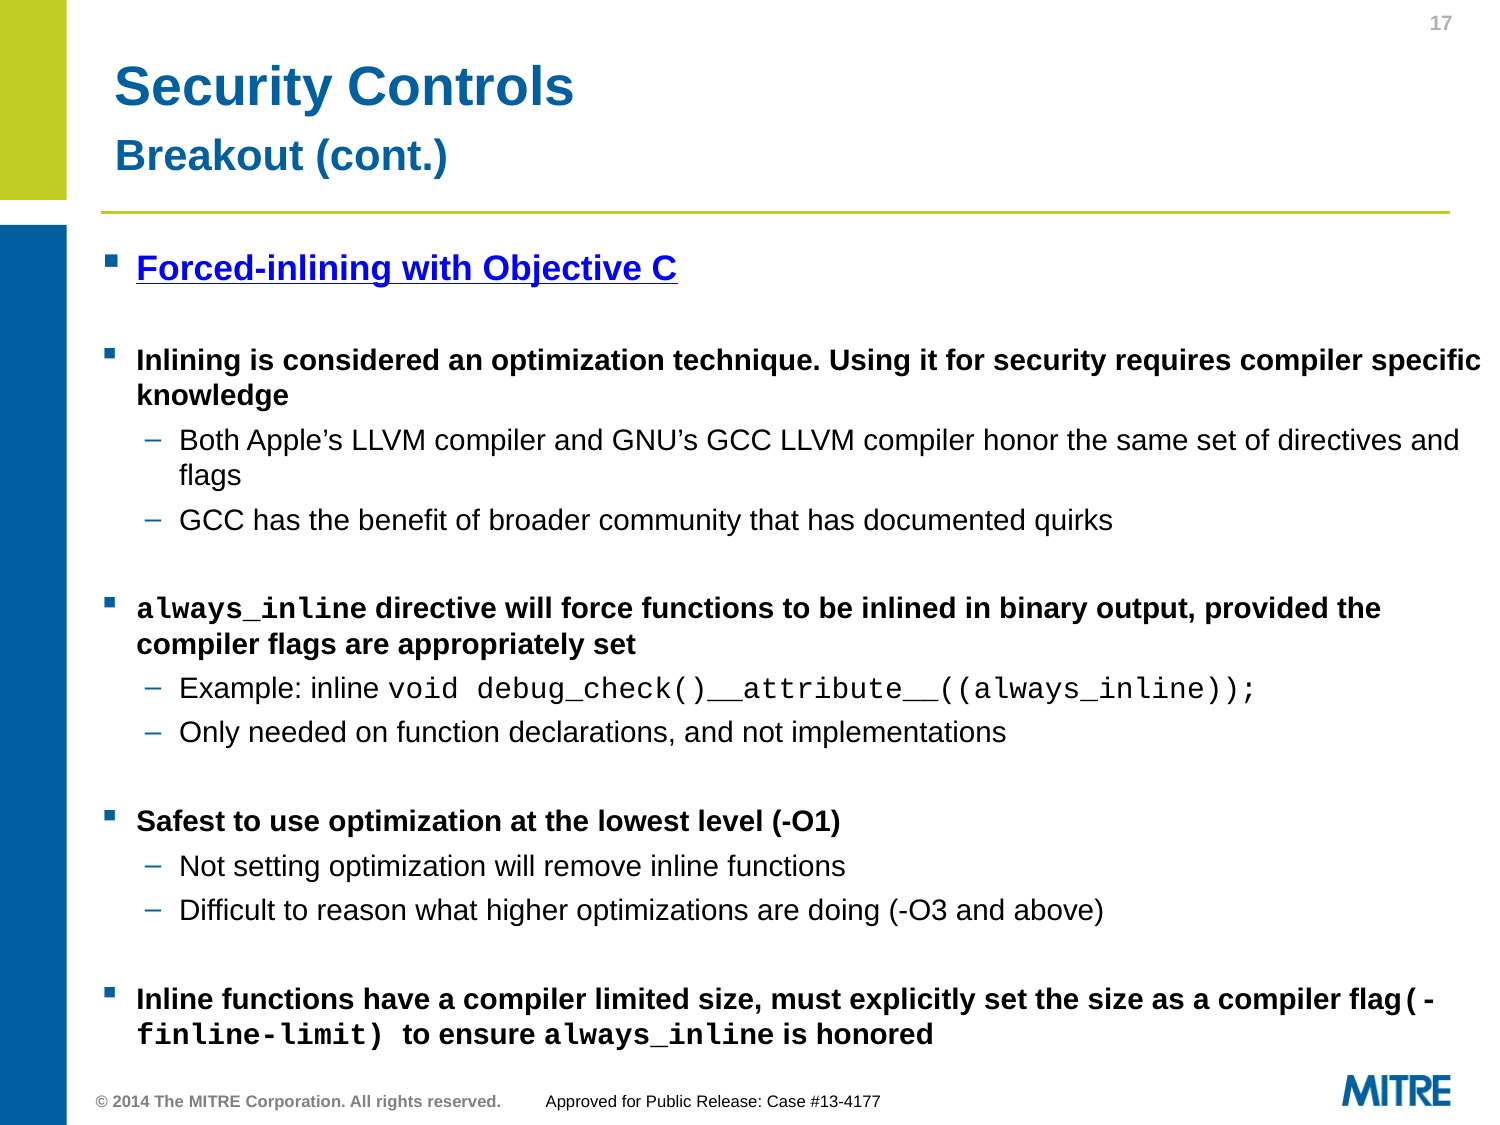

17
# Security Controls Breakout (cont.)
Forced-inlining with Objective C

Inlining is considered an optimization technique. Using it for security requires compiler specific knowledge
Both Apple’s LLVM compiler and GNU’s GCC LLVM compiler honor the same set of directives and flags
GCC has the benefit of broader community that has documented quirks

always_inline directive will force functions to be inlined in binary output, provided the compiler flags are appropriately set
Example: inline void debug_check()__attribute__((always_inline));
Only needed on function declarations, and not implementations

Safest to use optimization at the lowest level (-O1)
Not setting optimization will remove inline functions
Difficult to reason what higher optimizations are doing (-O3 and above)

Inline functions have a compiler limited size, must explicitly set the size as a compiler flag(-finline-limit) to ensure always_inline is honored

© 2014 The MITRE Corporation. All rights reserved. 	Approved for Public Release: Case #13-4177